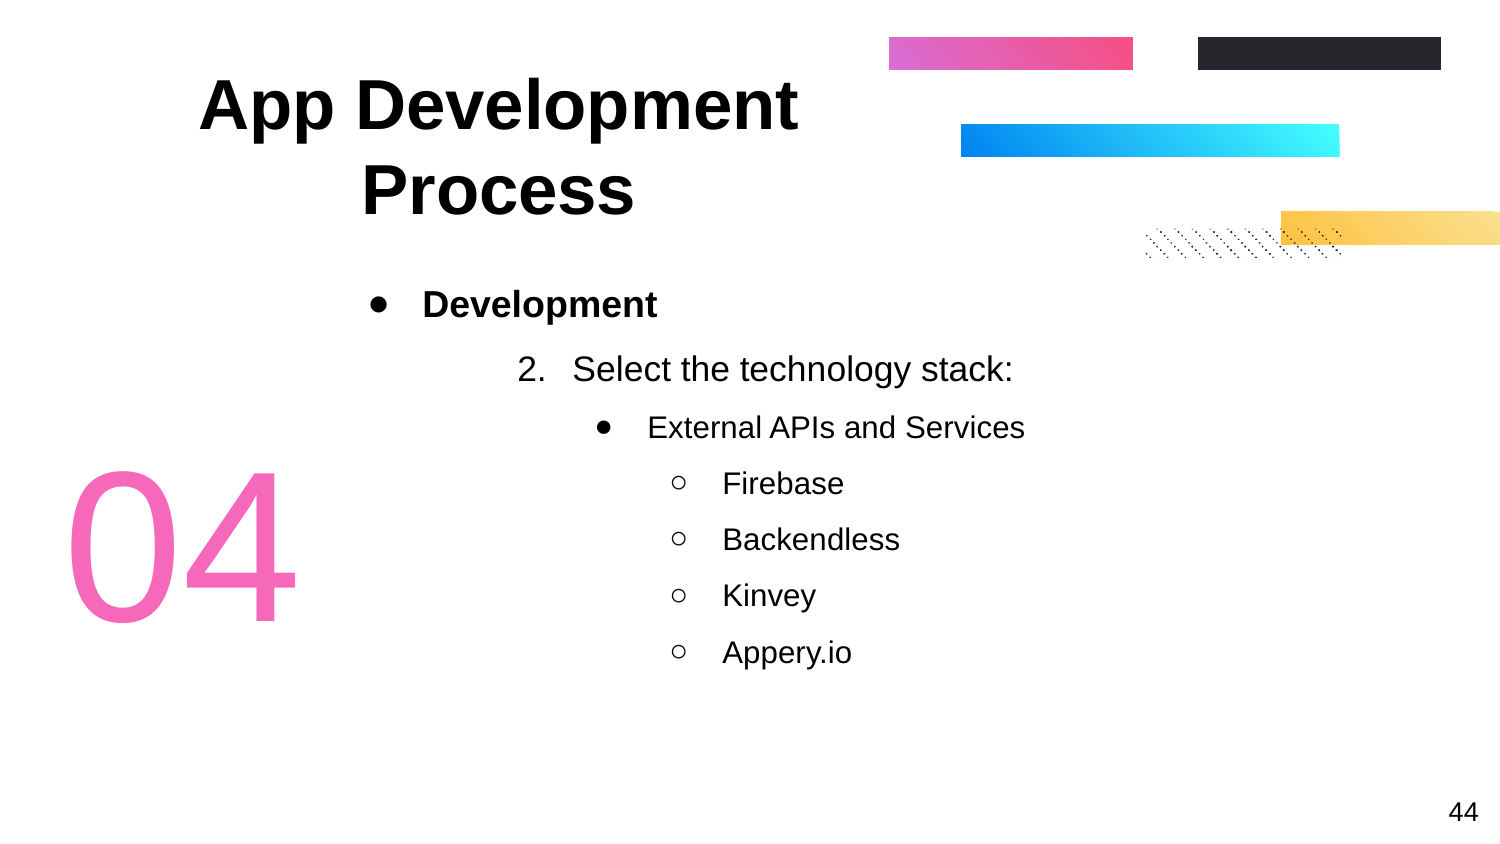

# App Development Process
Development
Select the technology stack:
External APIs and Services
Firebase
Backendless
Kinvey
Appery.io

04
44